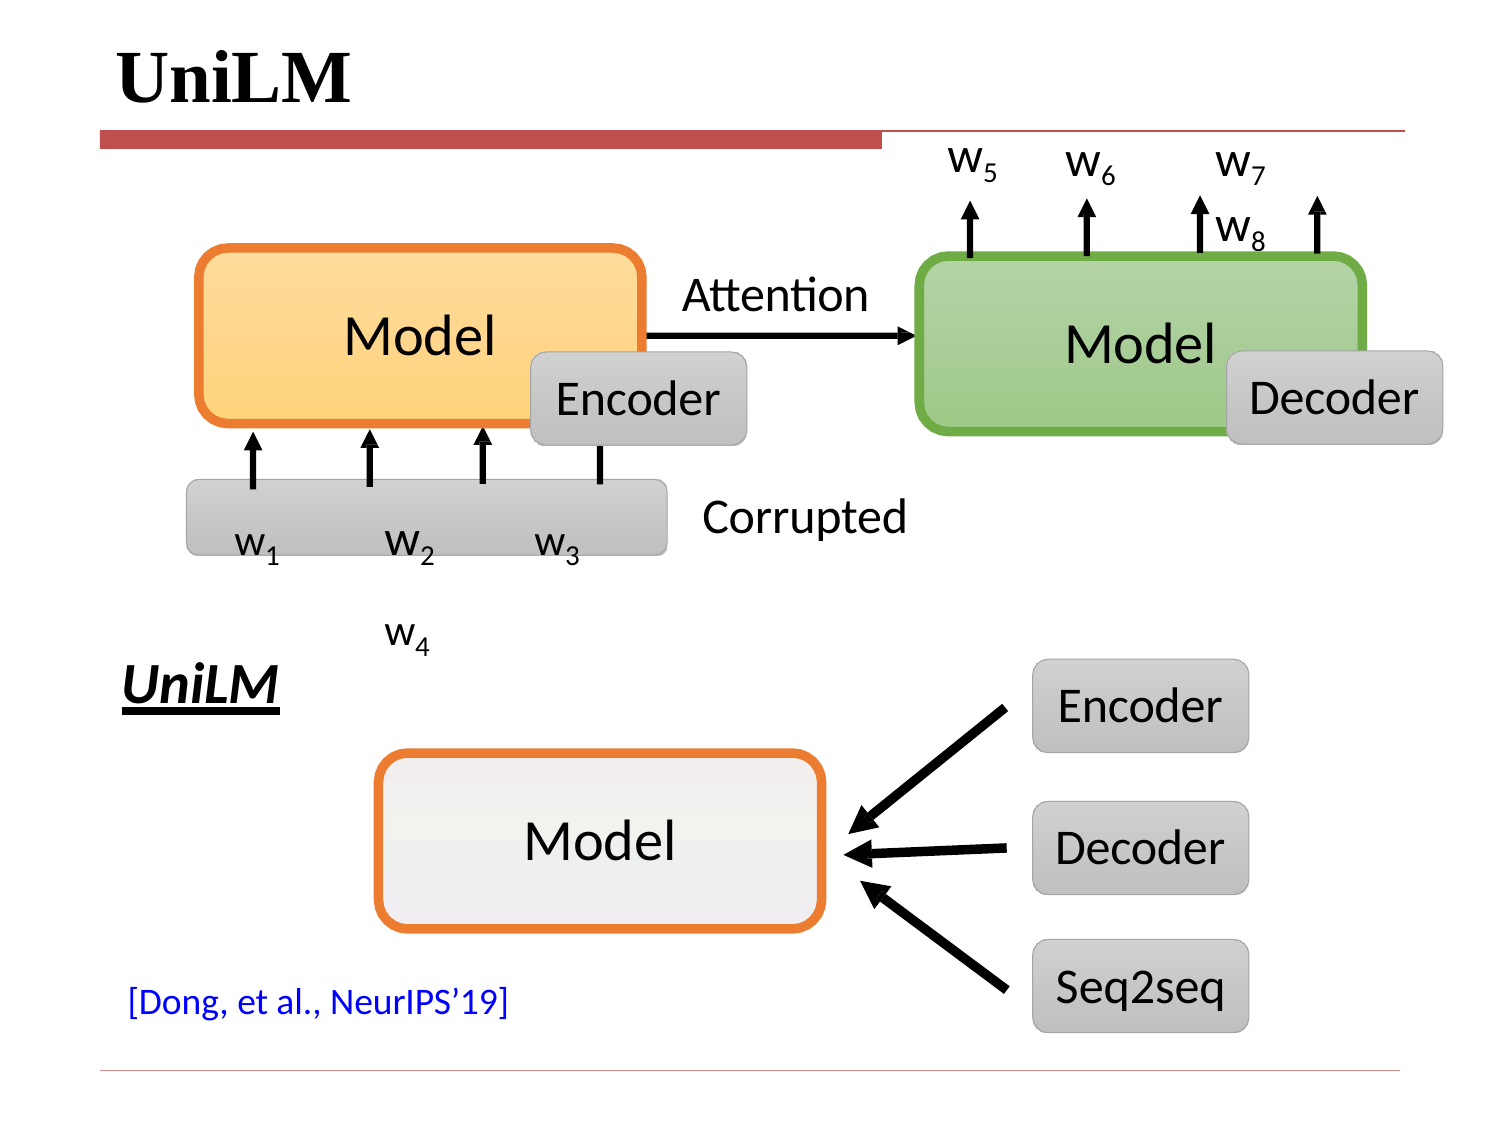

# UniLM
w5
w6	w7	w8

Attention
Model
Model

Decoder
Encoder

w1	w2	w3	w4

Corrupted
UniLM

Encoder

Model

Decoder

Seq2seq
[Dong, et al., NeurIPS’19]